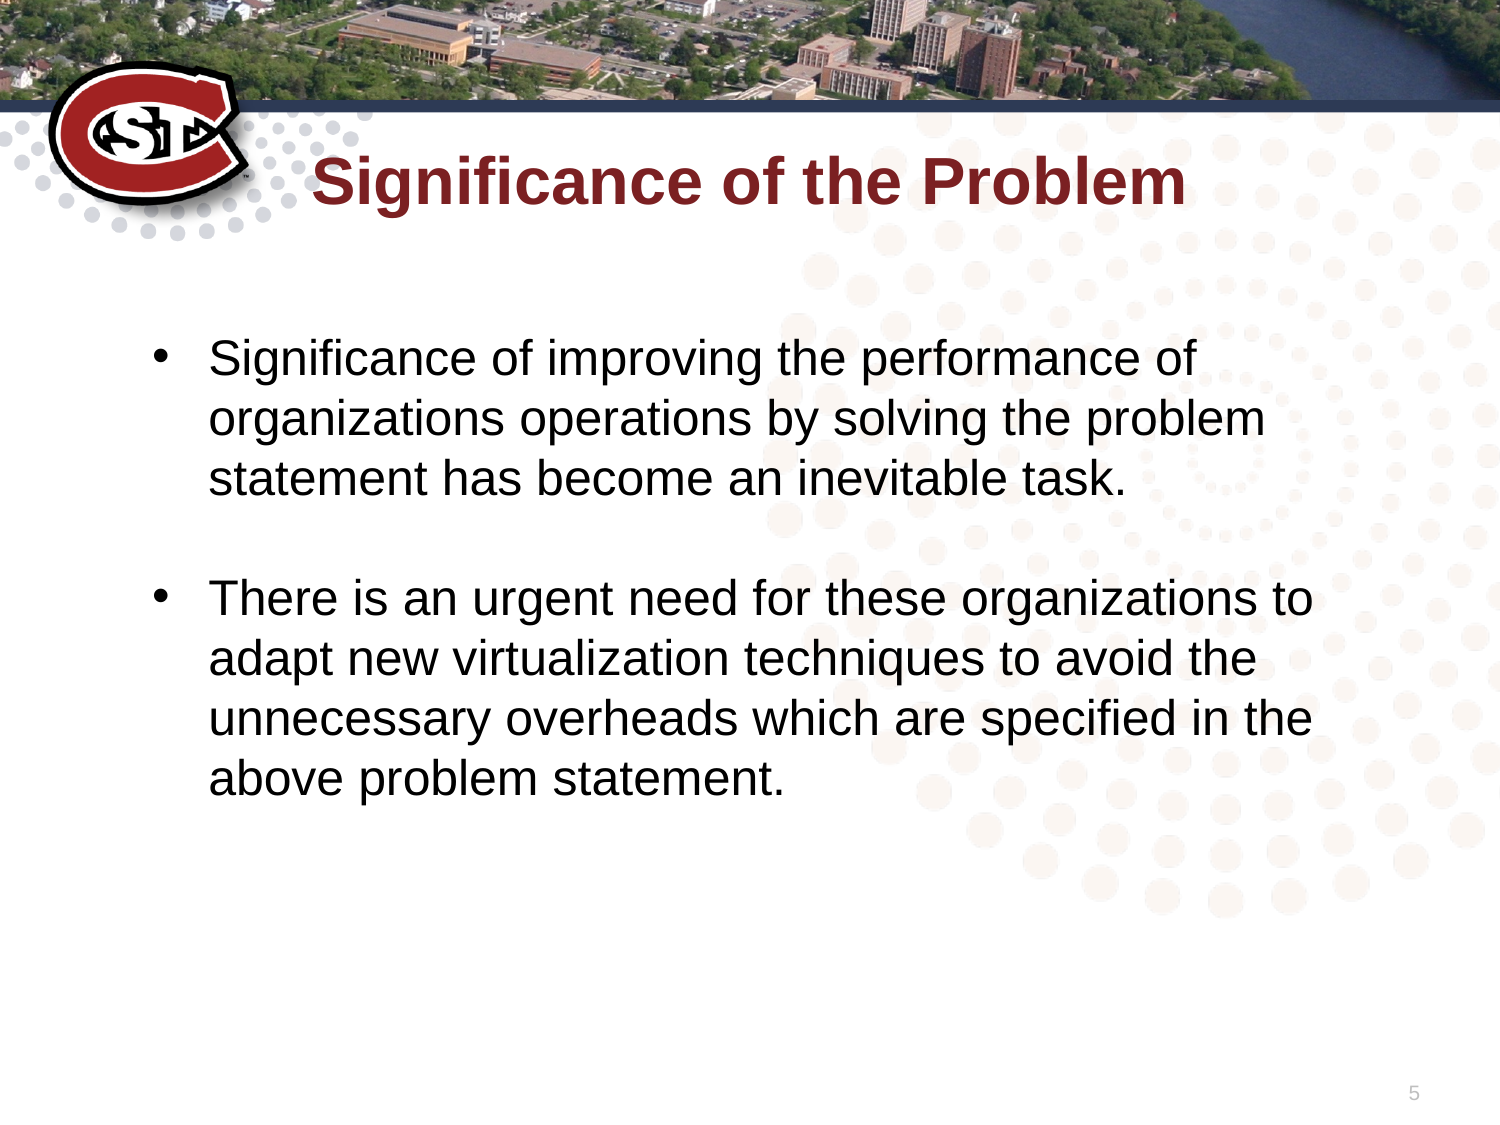

# Significance of the Problem
Significance of improving the performance of organizations operations by solving the problem statement has become an inevitable task.

There is an urgent need for these organizations to adapt new virtualization techniques to avoid the unnecessary overheads which are specified in the above problem statement.
5